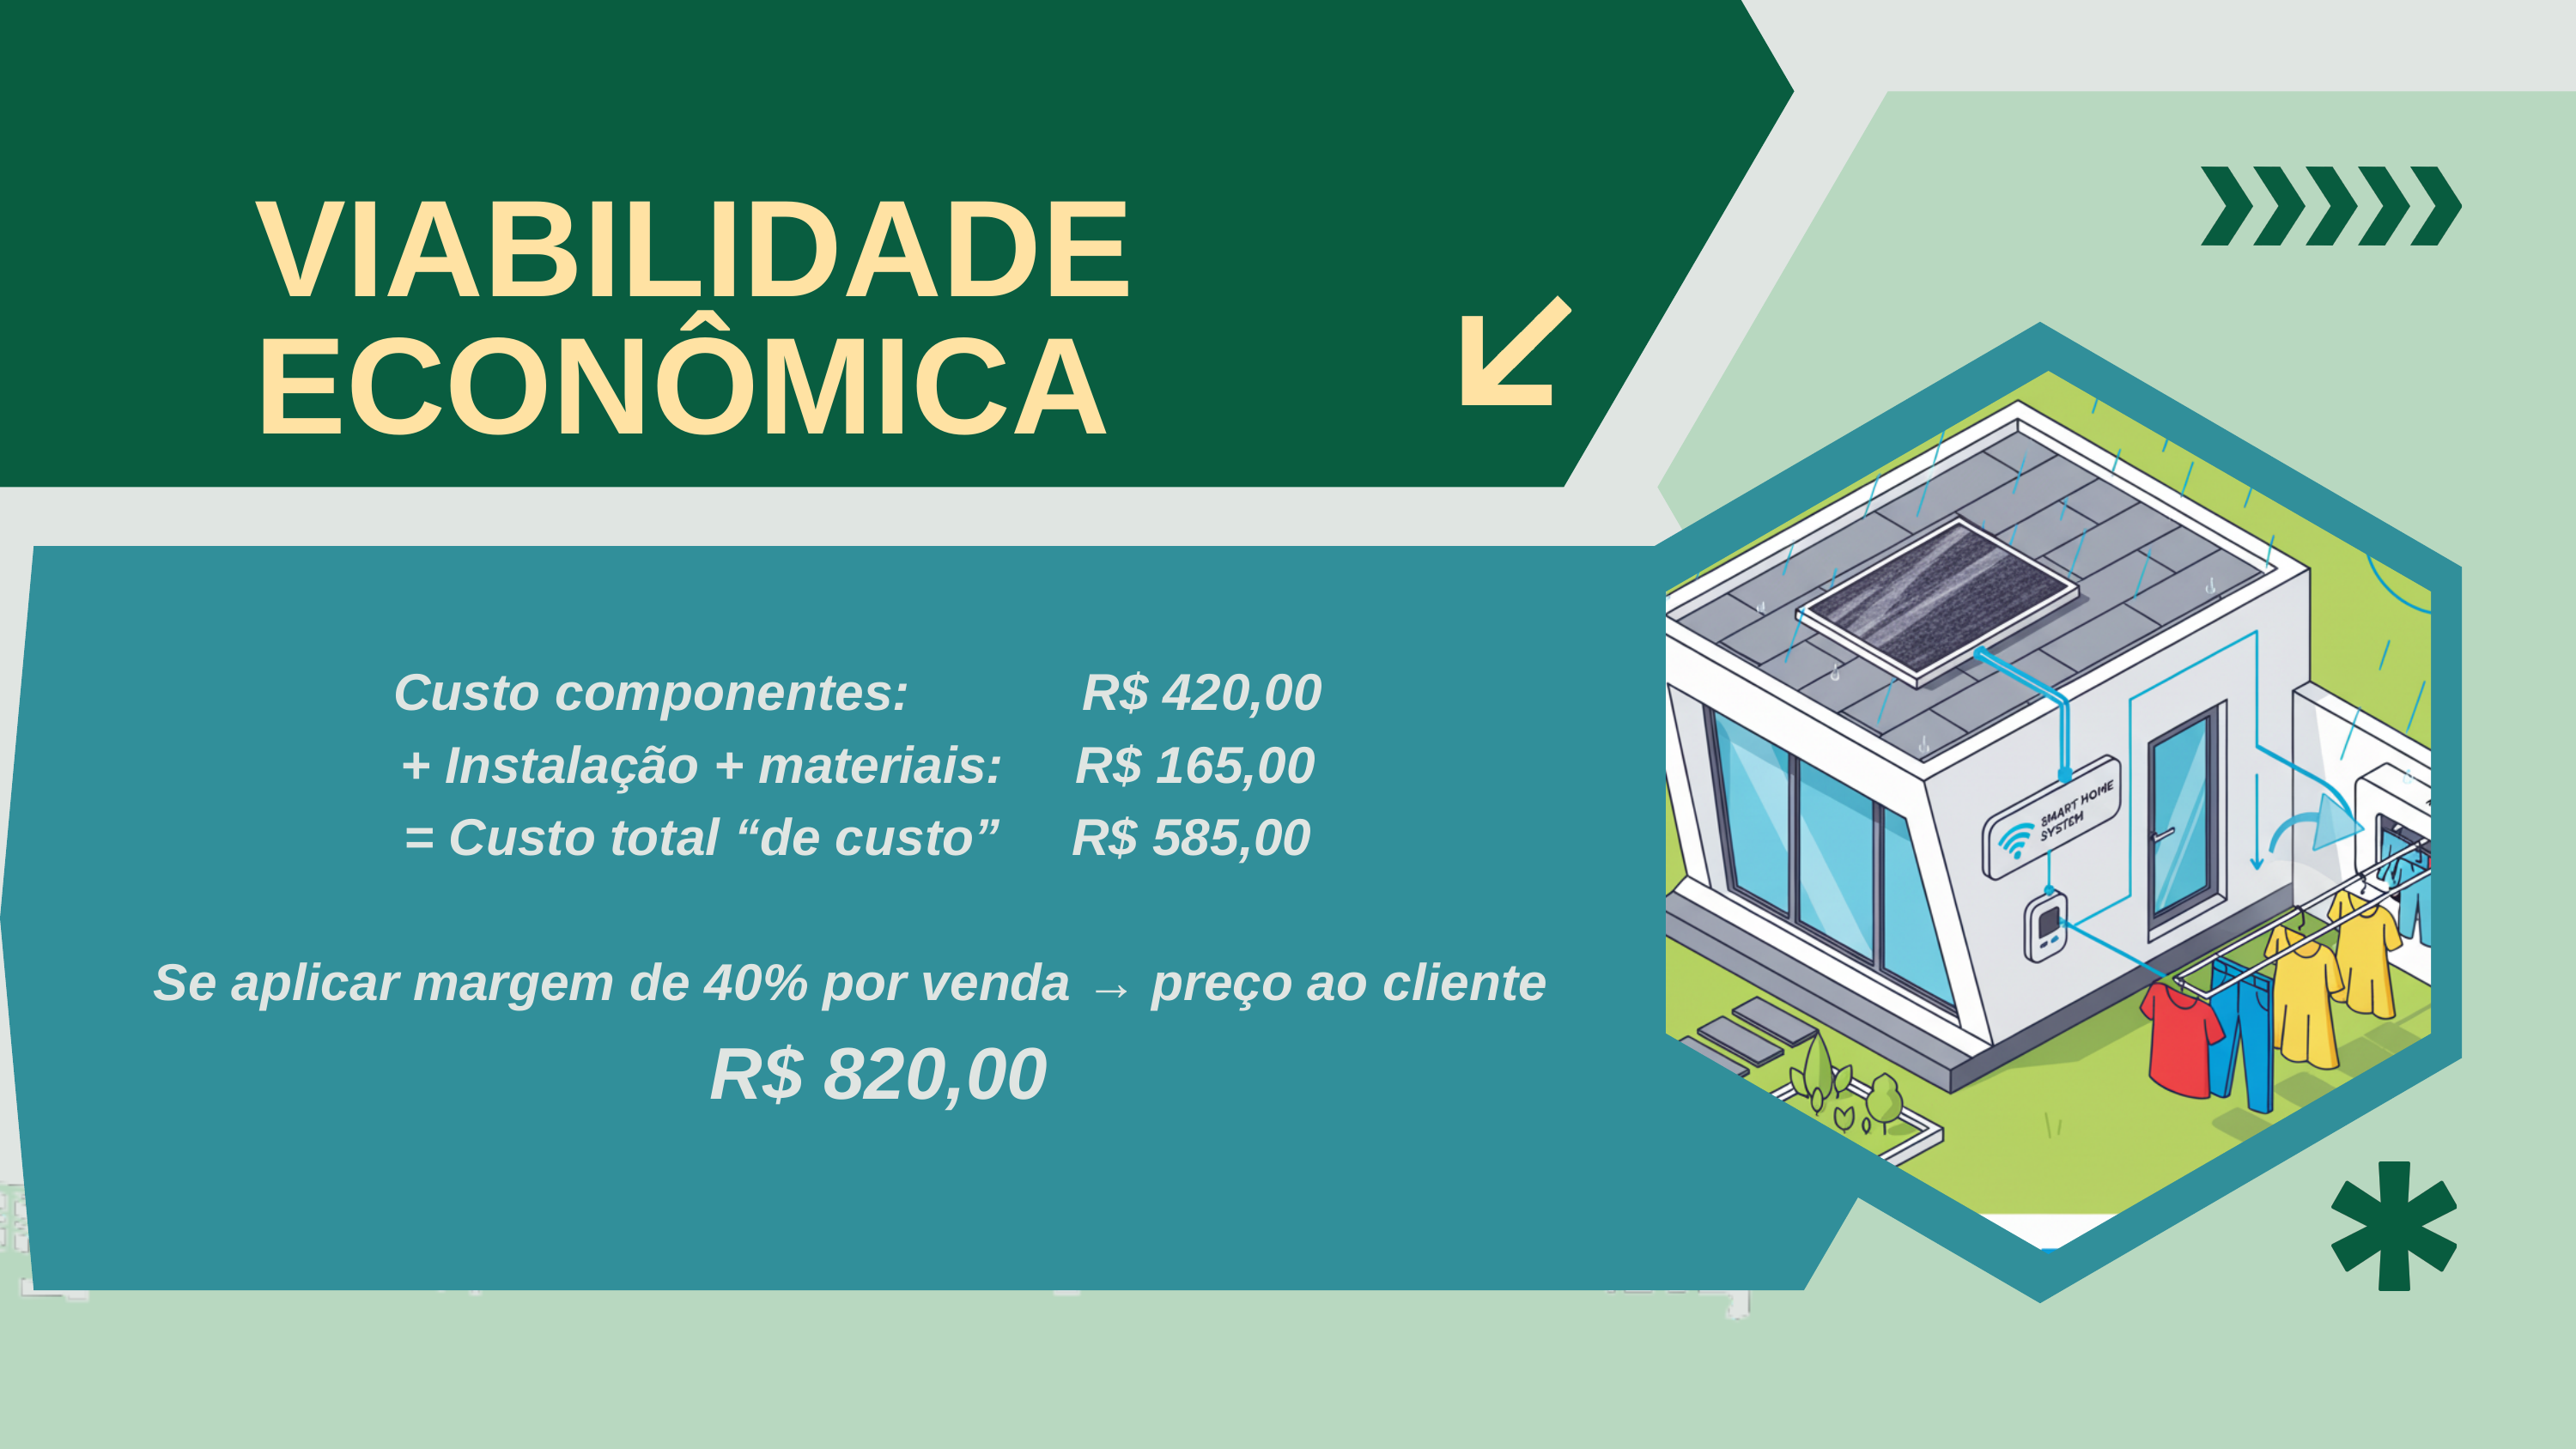

VIABILIDADE ECONÔMICA

Custo componentes:            R$ 420,00
+ Instalação + materiais:     R$ 165,00
= Custo total “de custo”     R$ 585,00

Se aplicar margem de 40% por venda → preço ao cliente
  R$ 820,00